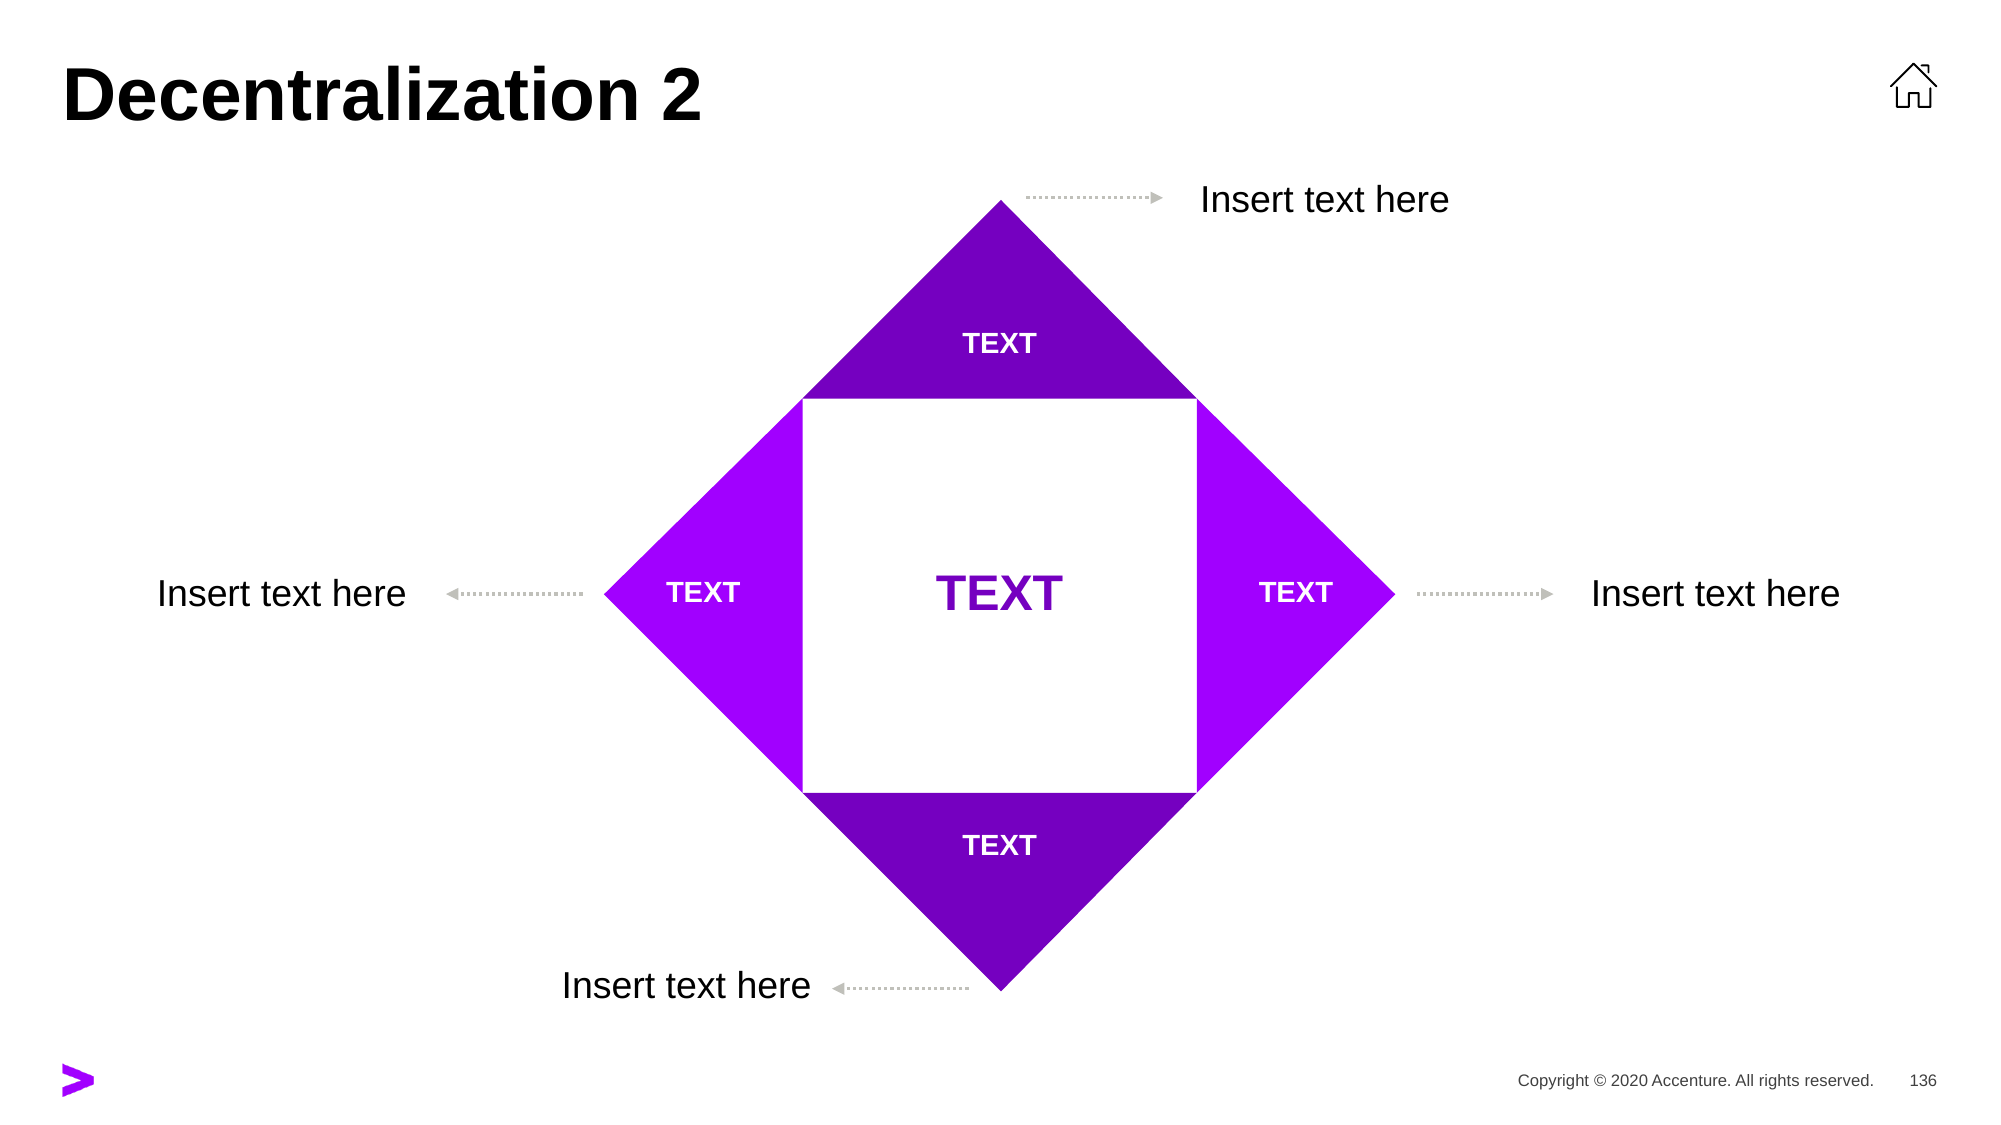

# Decentralization 2

Insert text here
Text

Text
Insert text here
Insert text here
Text
Text
Text
Insert text here